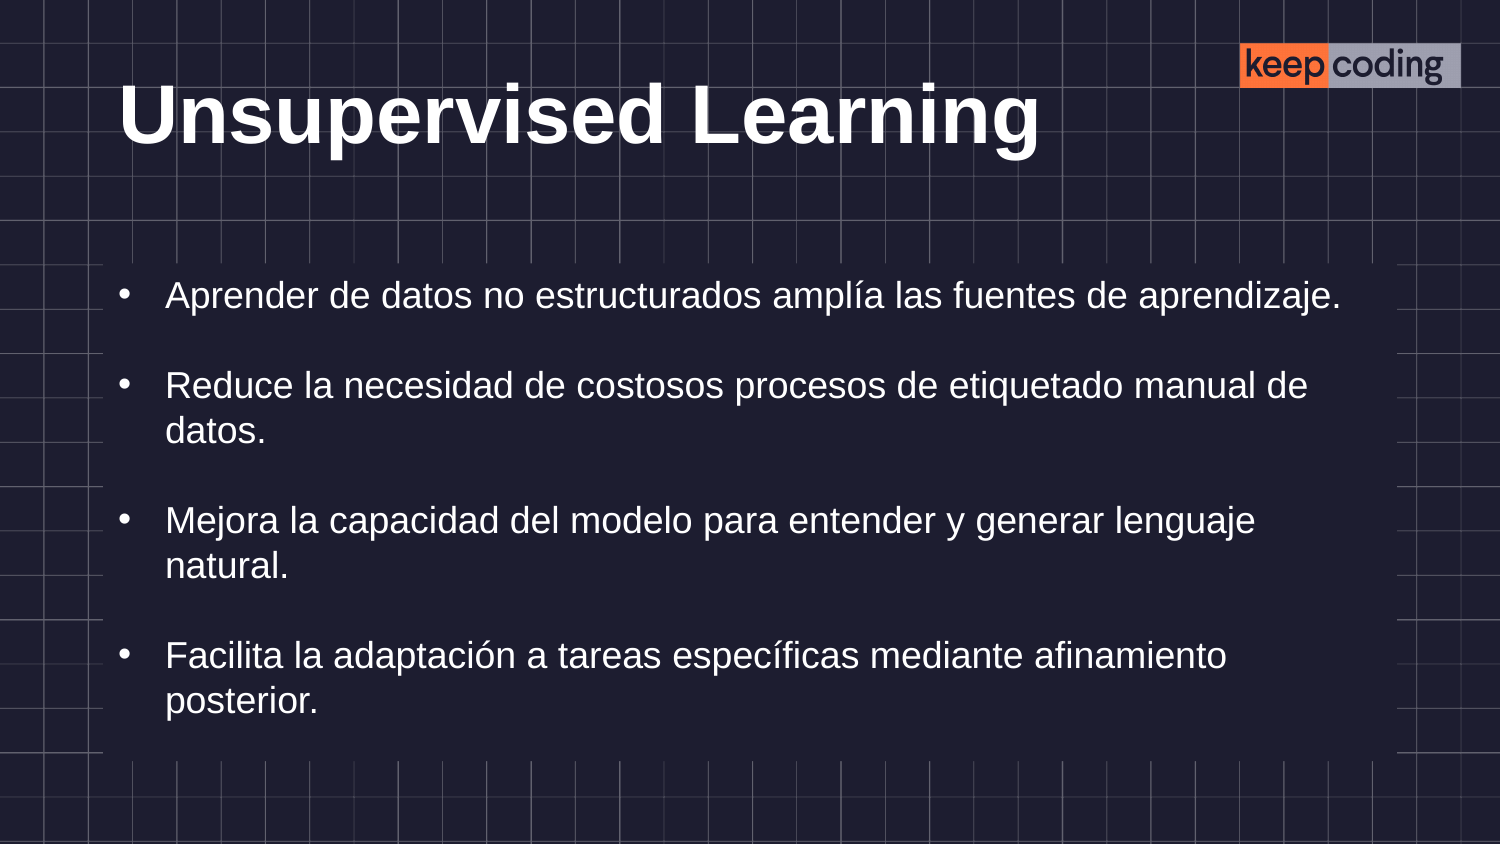

# Unsupervised Learning
Aprender de datos no estructurados amplía las fuentes de aprendizaje.
Reduce la necesidad de costosos procesos de etiquetado manual de datos.
Mejora la capacidad del modelo para entender y generar lenguaje natural.
Facilita la adaptación a tareas específicas mediante afinamiento posterior.